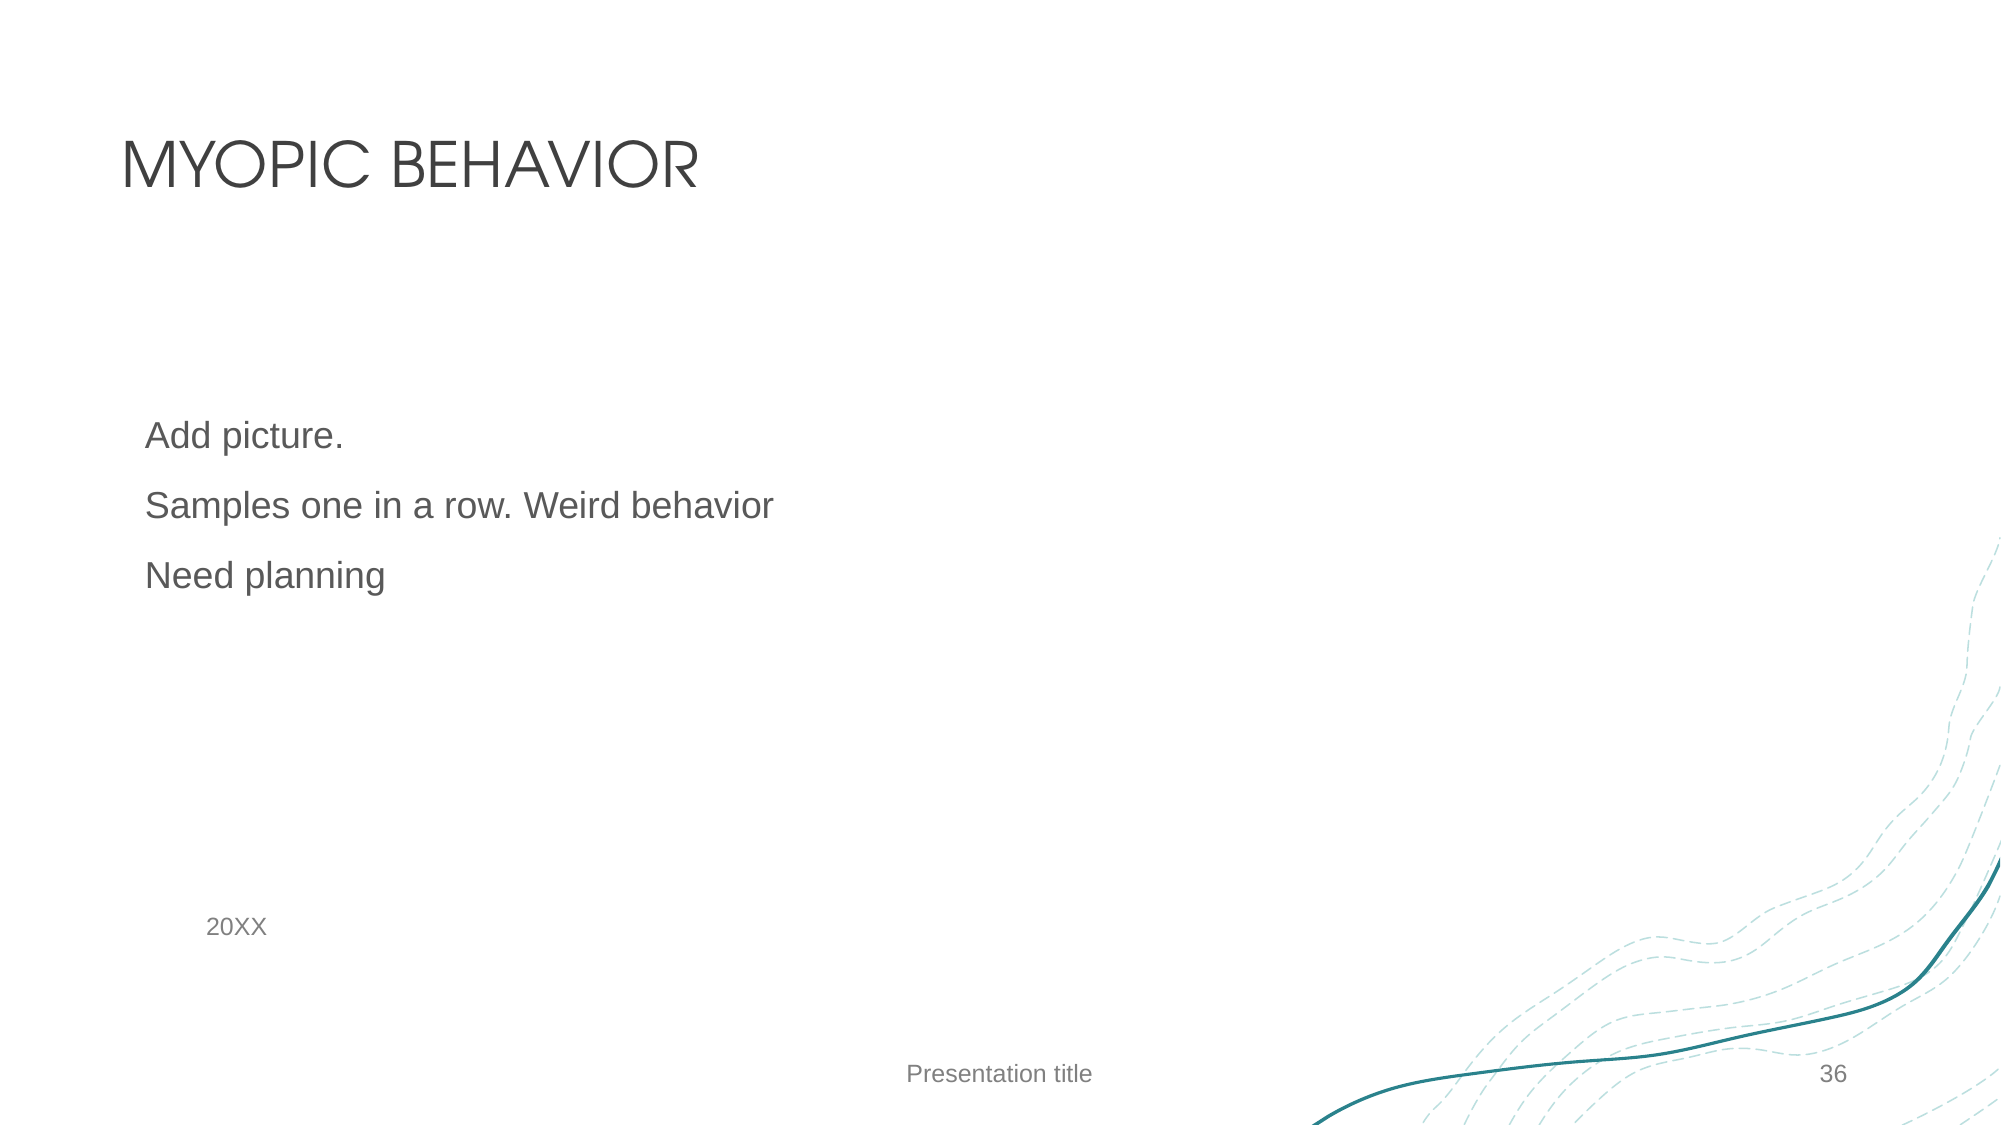

# Myopic behavior
Add picture.
Samples one in a row. Weird behavior
Need planning

20XX
Presentation title
36